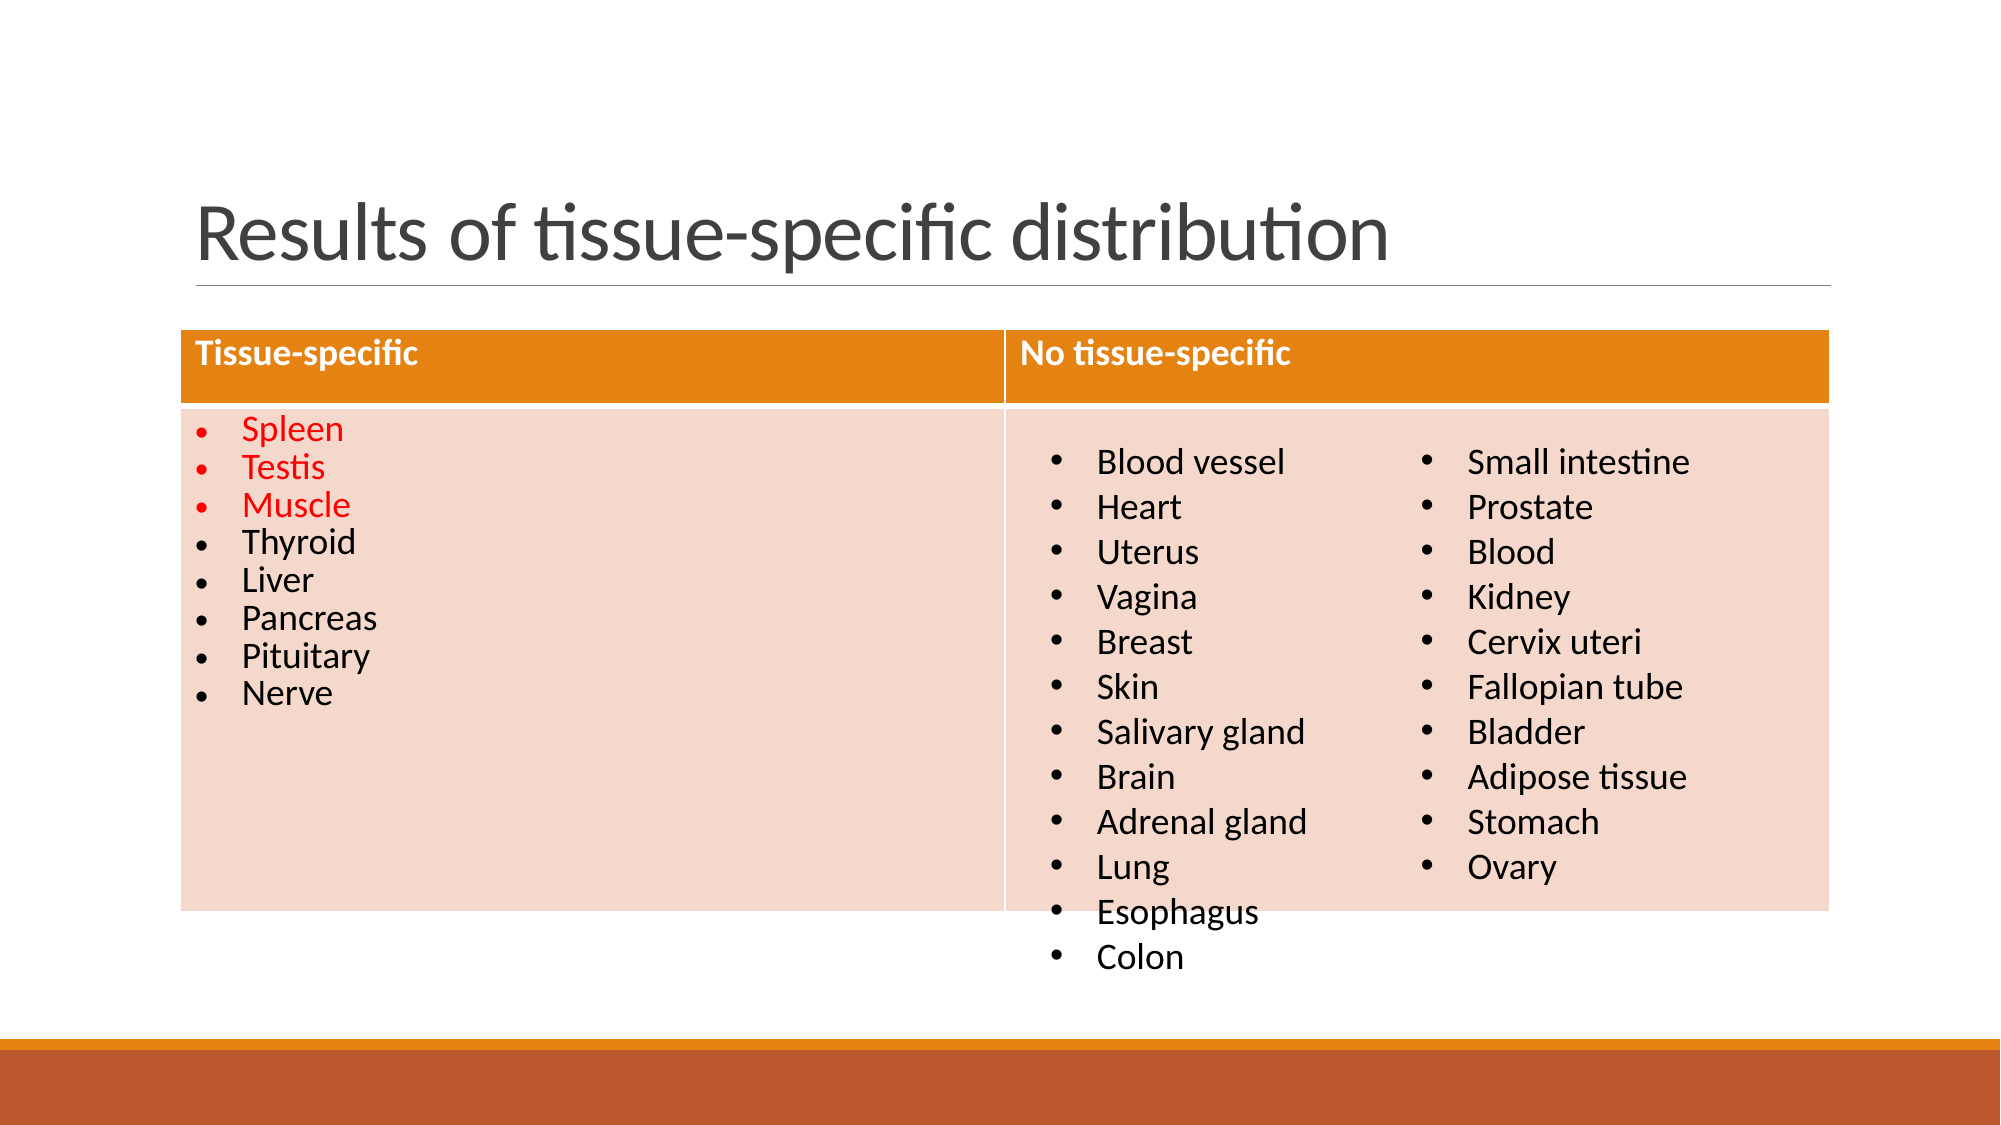

# Results of tissue-specific distribution
| Tissue-specific | No tissue-specific |
| --- | --- |
| Spleen Testis Muscle Thyroid Liver Pancreas Pituitary Nerve |  |
Blood vessel
Heart
Uterus
Vagina
Breast
Skin
Salivary gland
Brain
Adrenal gland
Lung
Esophagus
Colon
Small intestine
Prostate
Blood
Kidney
Cervix uteri
Fallopian tube
Bladder
Adipose tissue
Stomach
Ovary